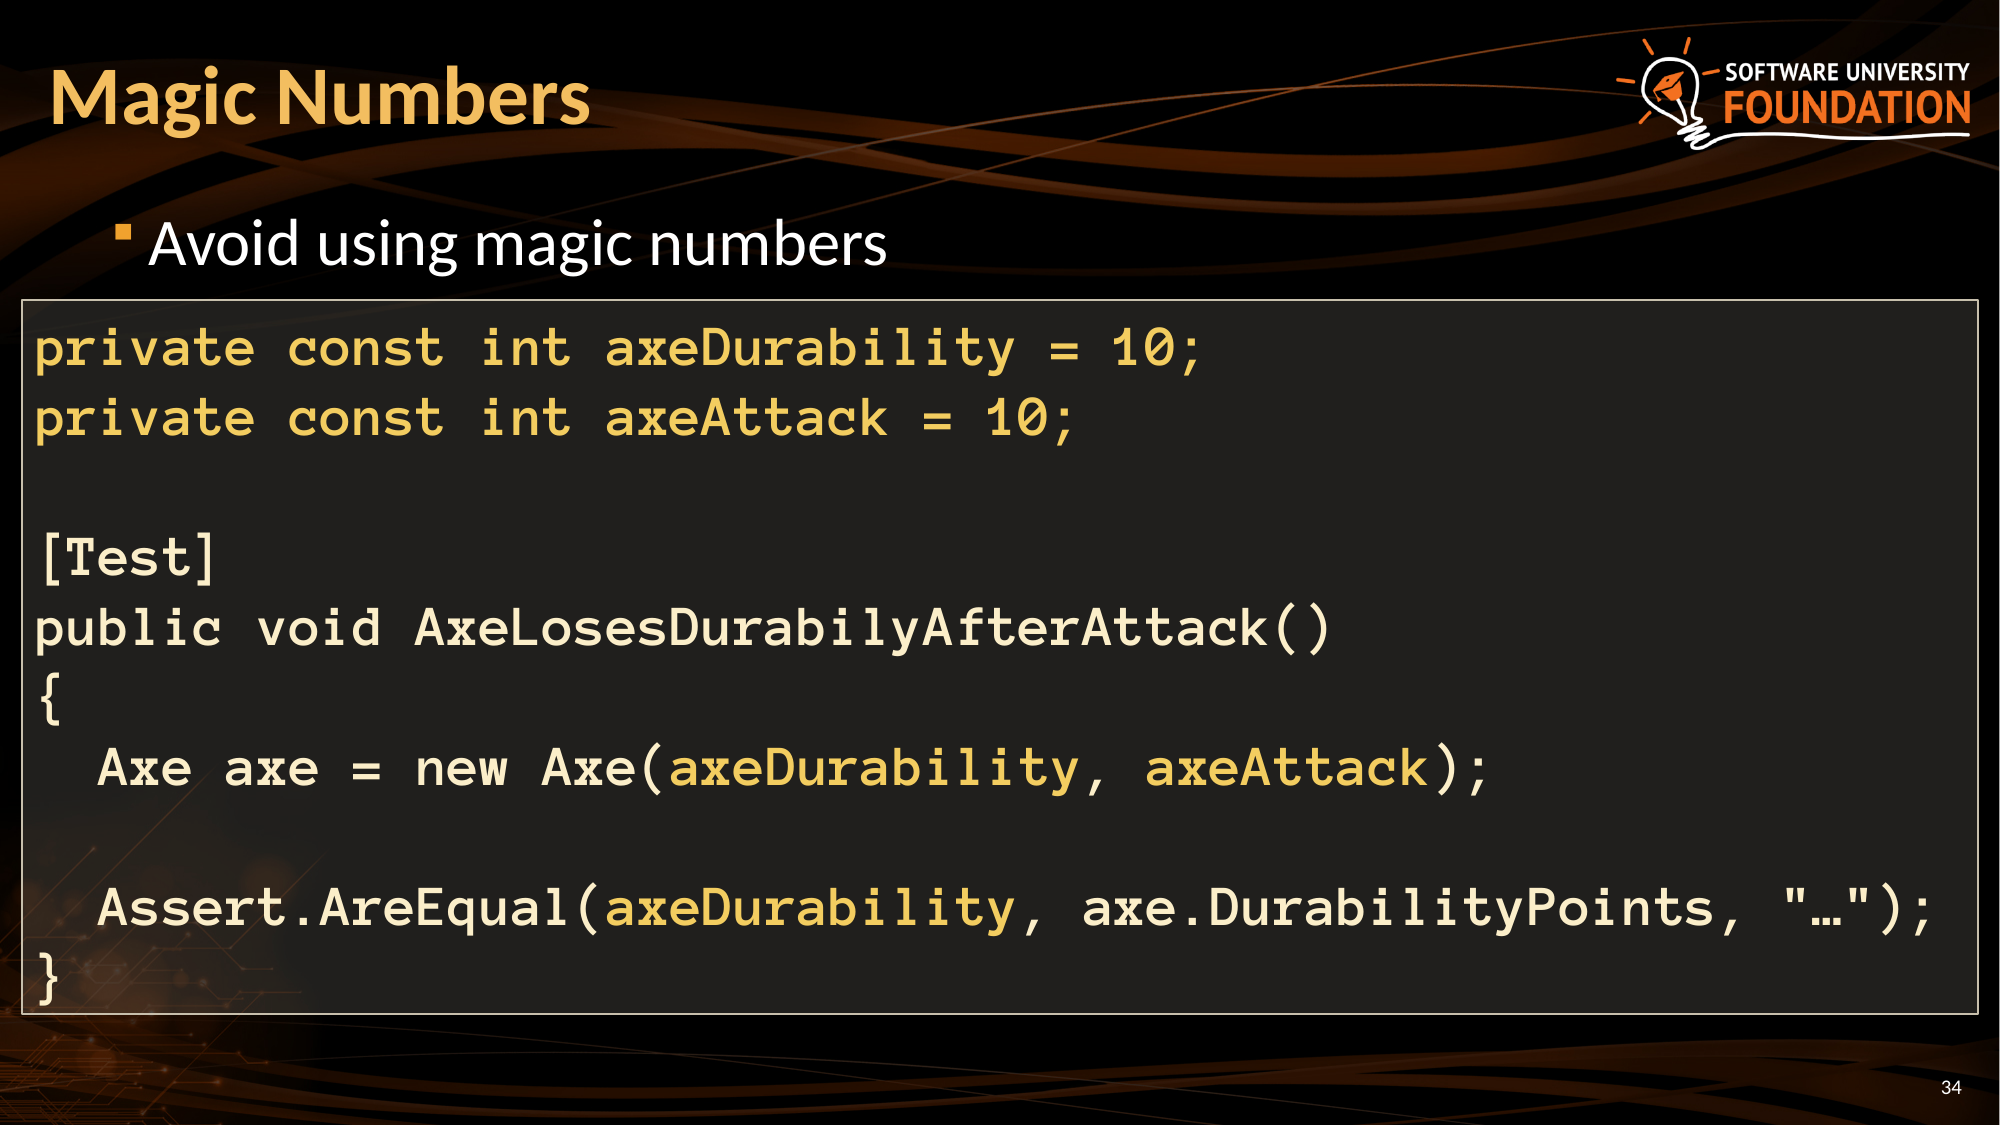

# Magic Numbers
Avoid using magic numbers

private const int axeDurability = 10;
private const int axeAttack = 10;

[Test]
public void AxeLosesDurabilyAfterAttack()
{
  Axe axe = new Axe(axeDurability, axeAttack);

  Assert.AreEqual(axeDurability, axe.DurabilityPoints, "…");
}
34